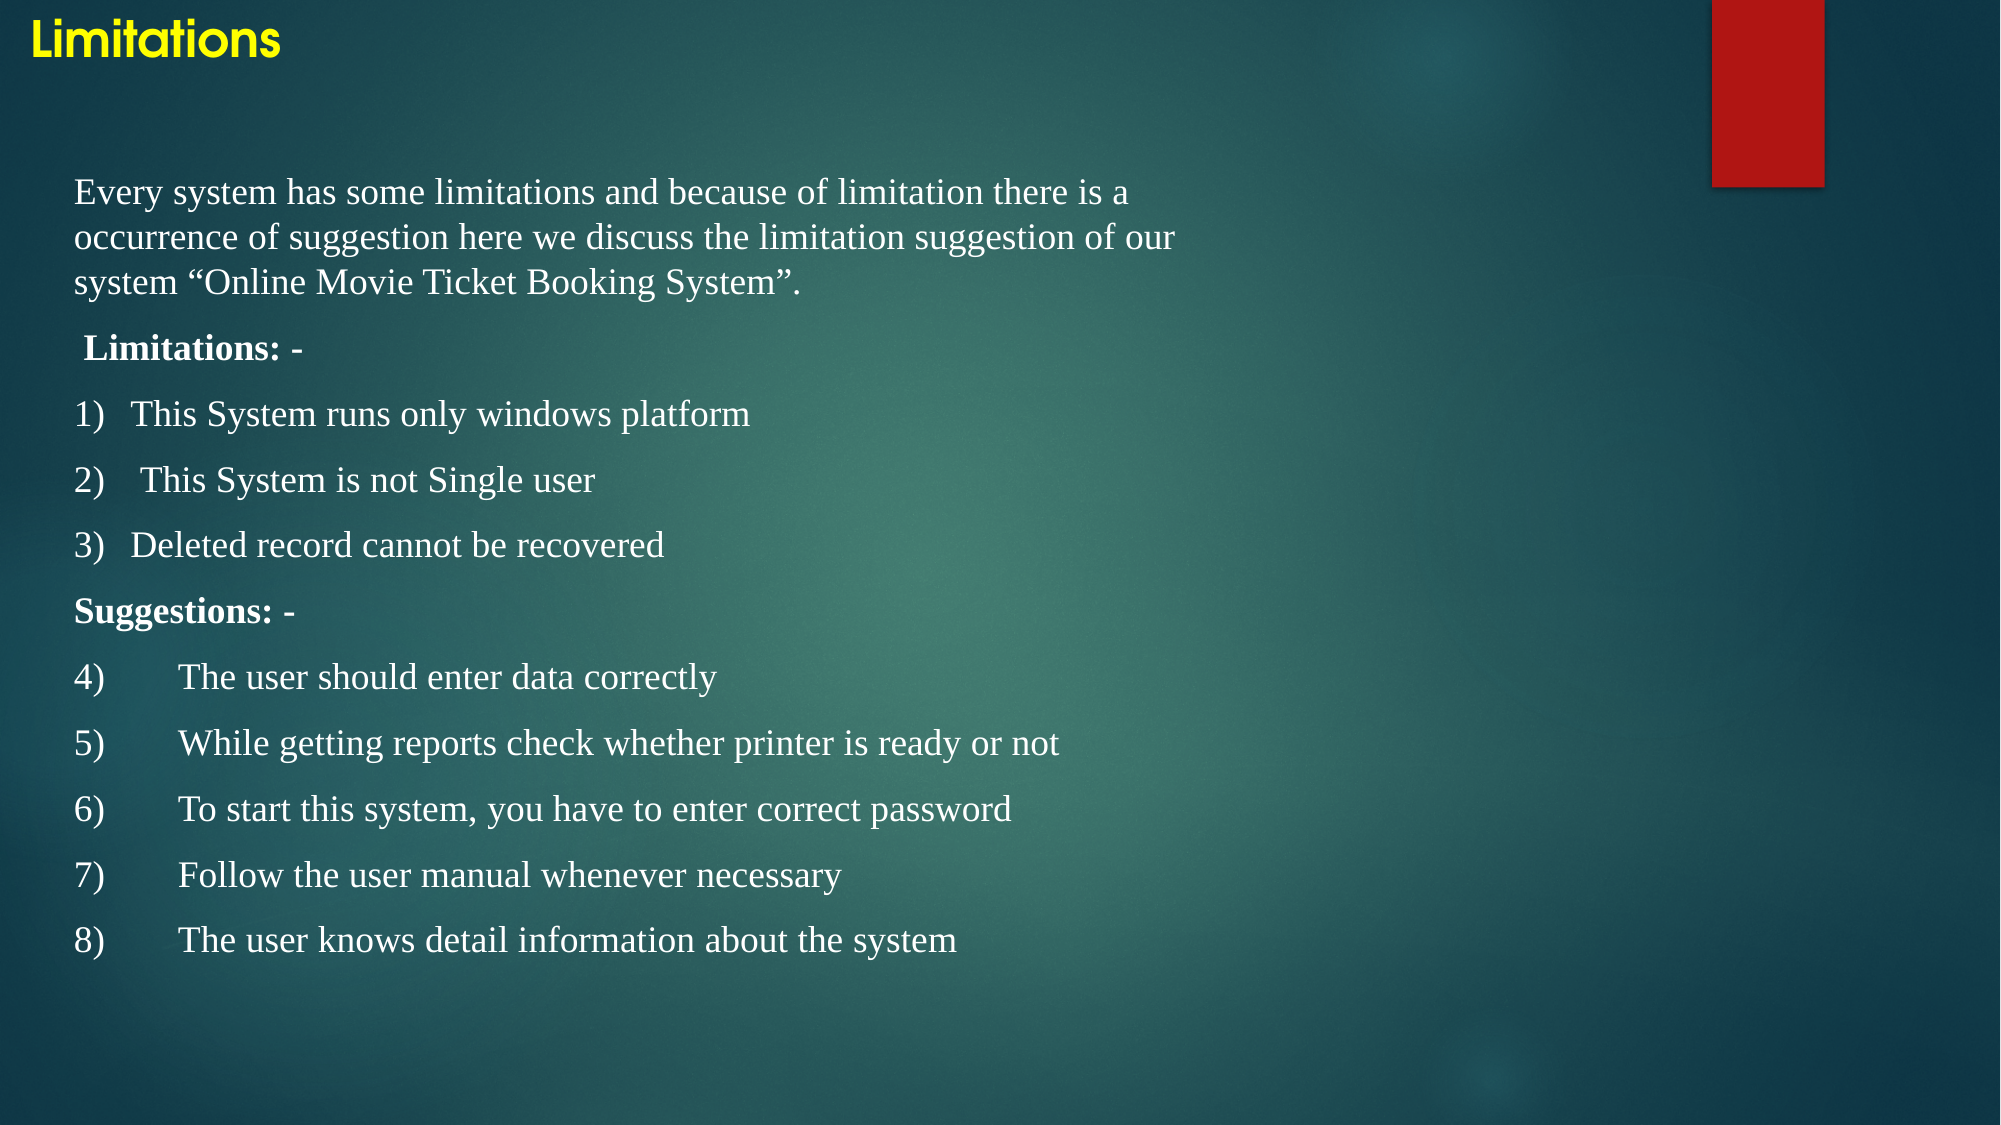

Limitations

Every system has some limitations and because of limitation there is a occurrence of suggestion here we discuss the limitation suggestion of our system “Online Movie Ticket Booking System”.
 Limitations: -
This System runs only windows platform
 This System is not Single user
Deleted record cannot be recovered
Suggestions: -
     The user should enter data correctly
     While getting reports check whether printer is ready or not
     To start this system, you have to enter correct password
     Follow the user manual whenever necessary
     The user knows detail information about the system